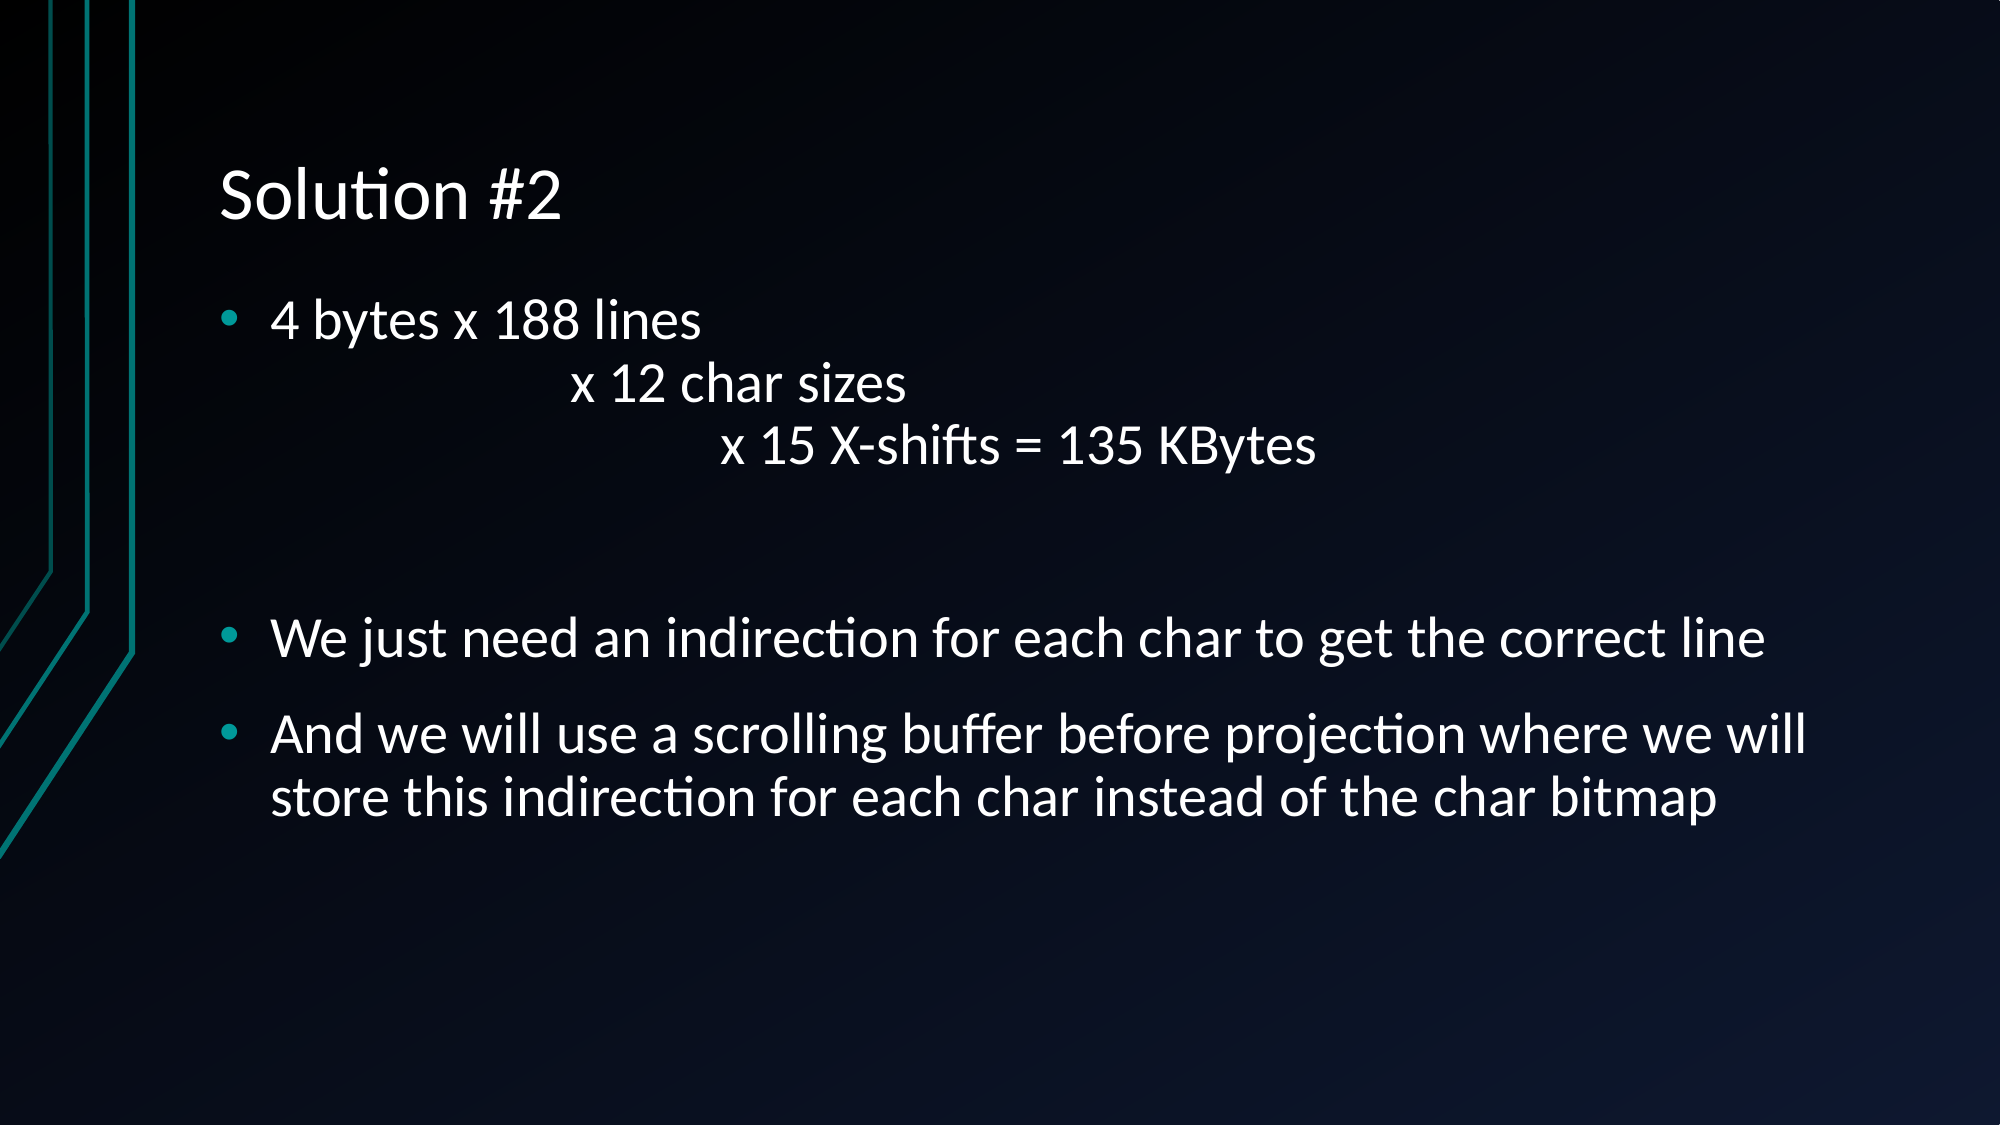

# Solution #2
4 bytes x 188 lines
		x 12 char sizes
			x 15 X-shifts = 135 KBytes

We just need an indirection for each char to get the correct line
And we will use a scrolling buffer before projection where we will store this indirection for each char instead of the char bitmap